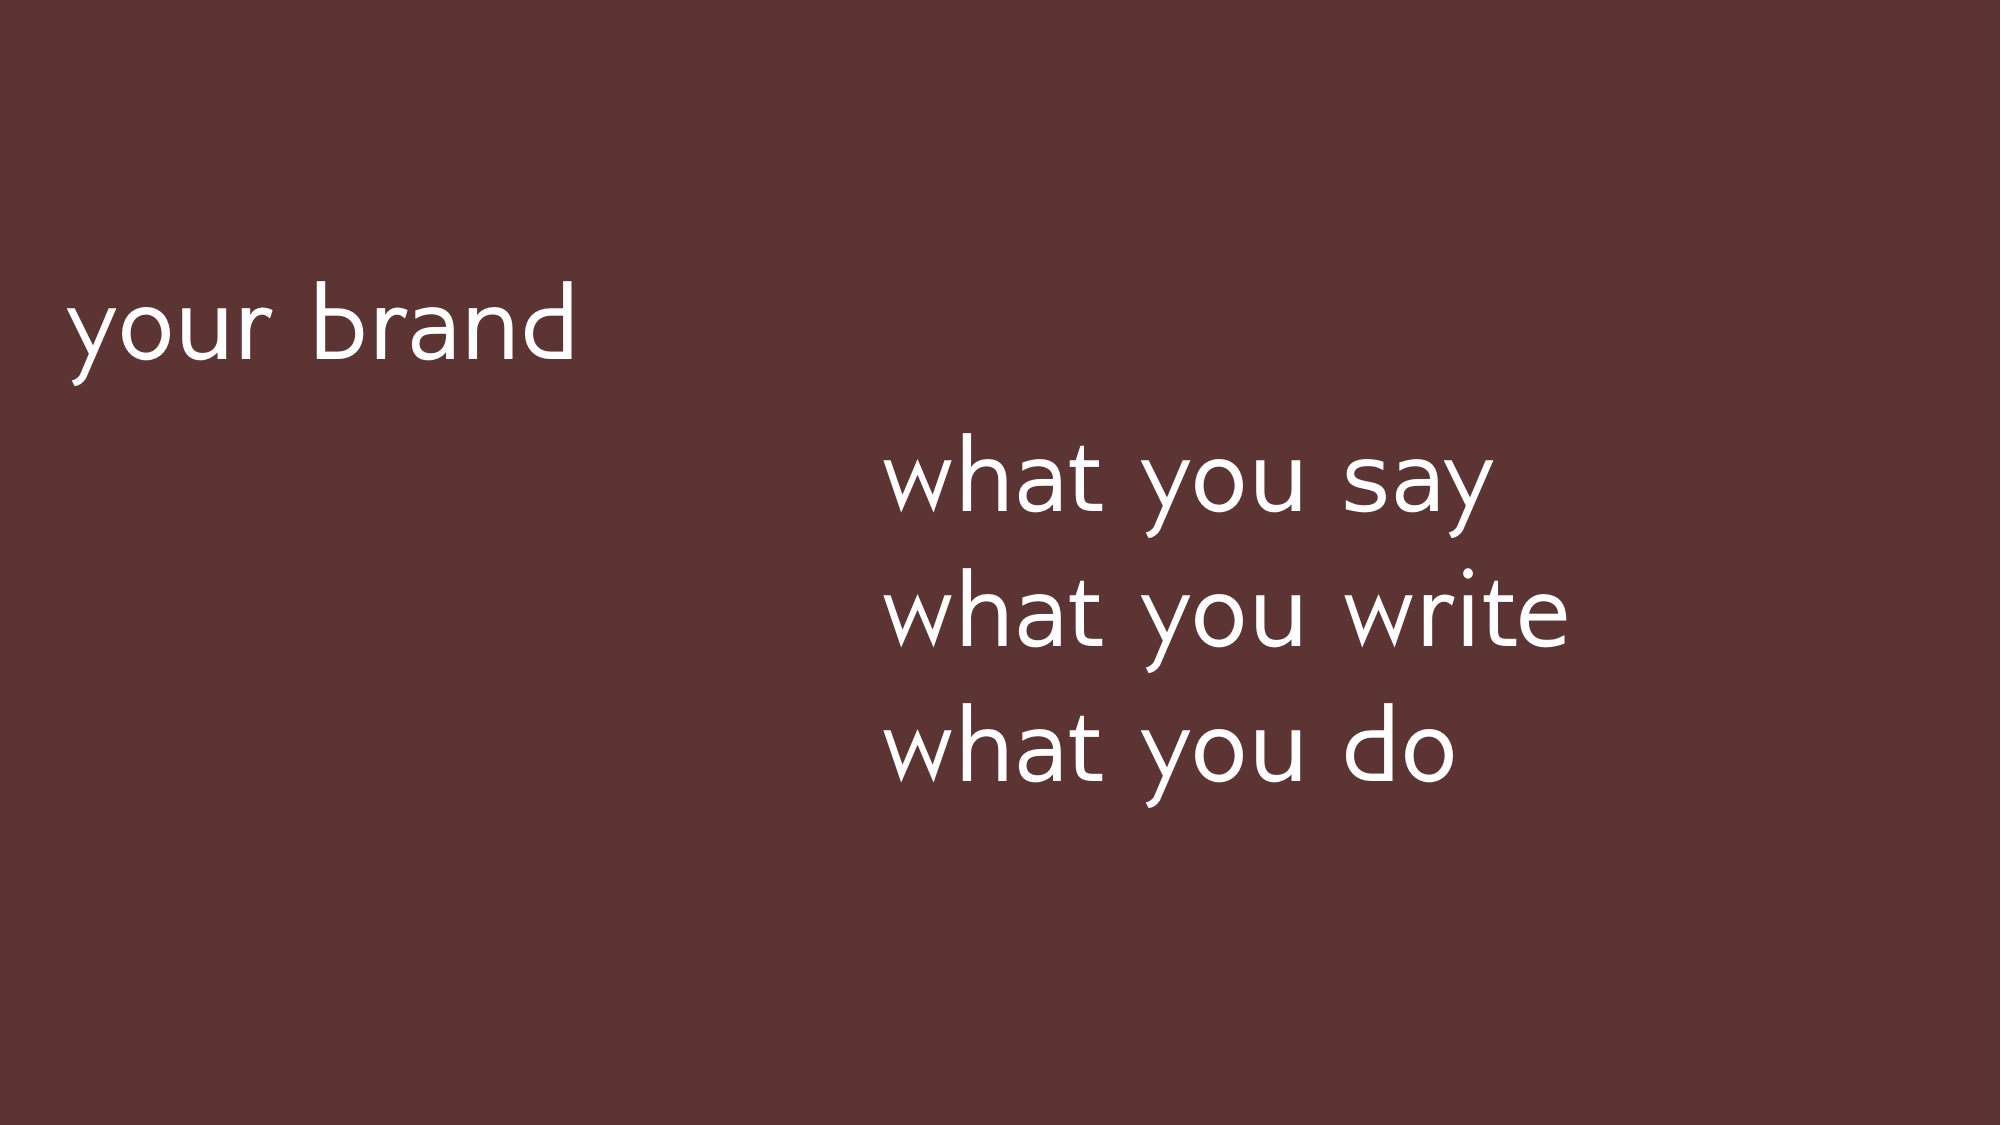

your brand
what you say
what you write
what you do